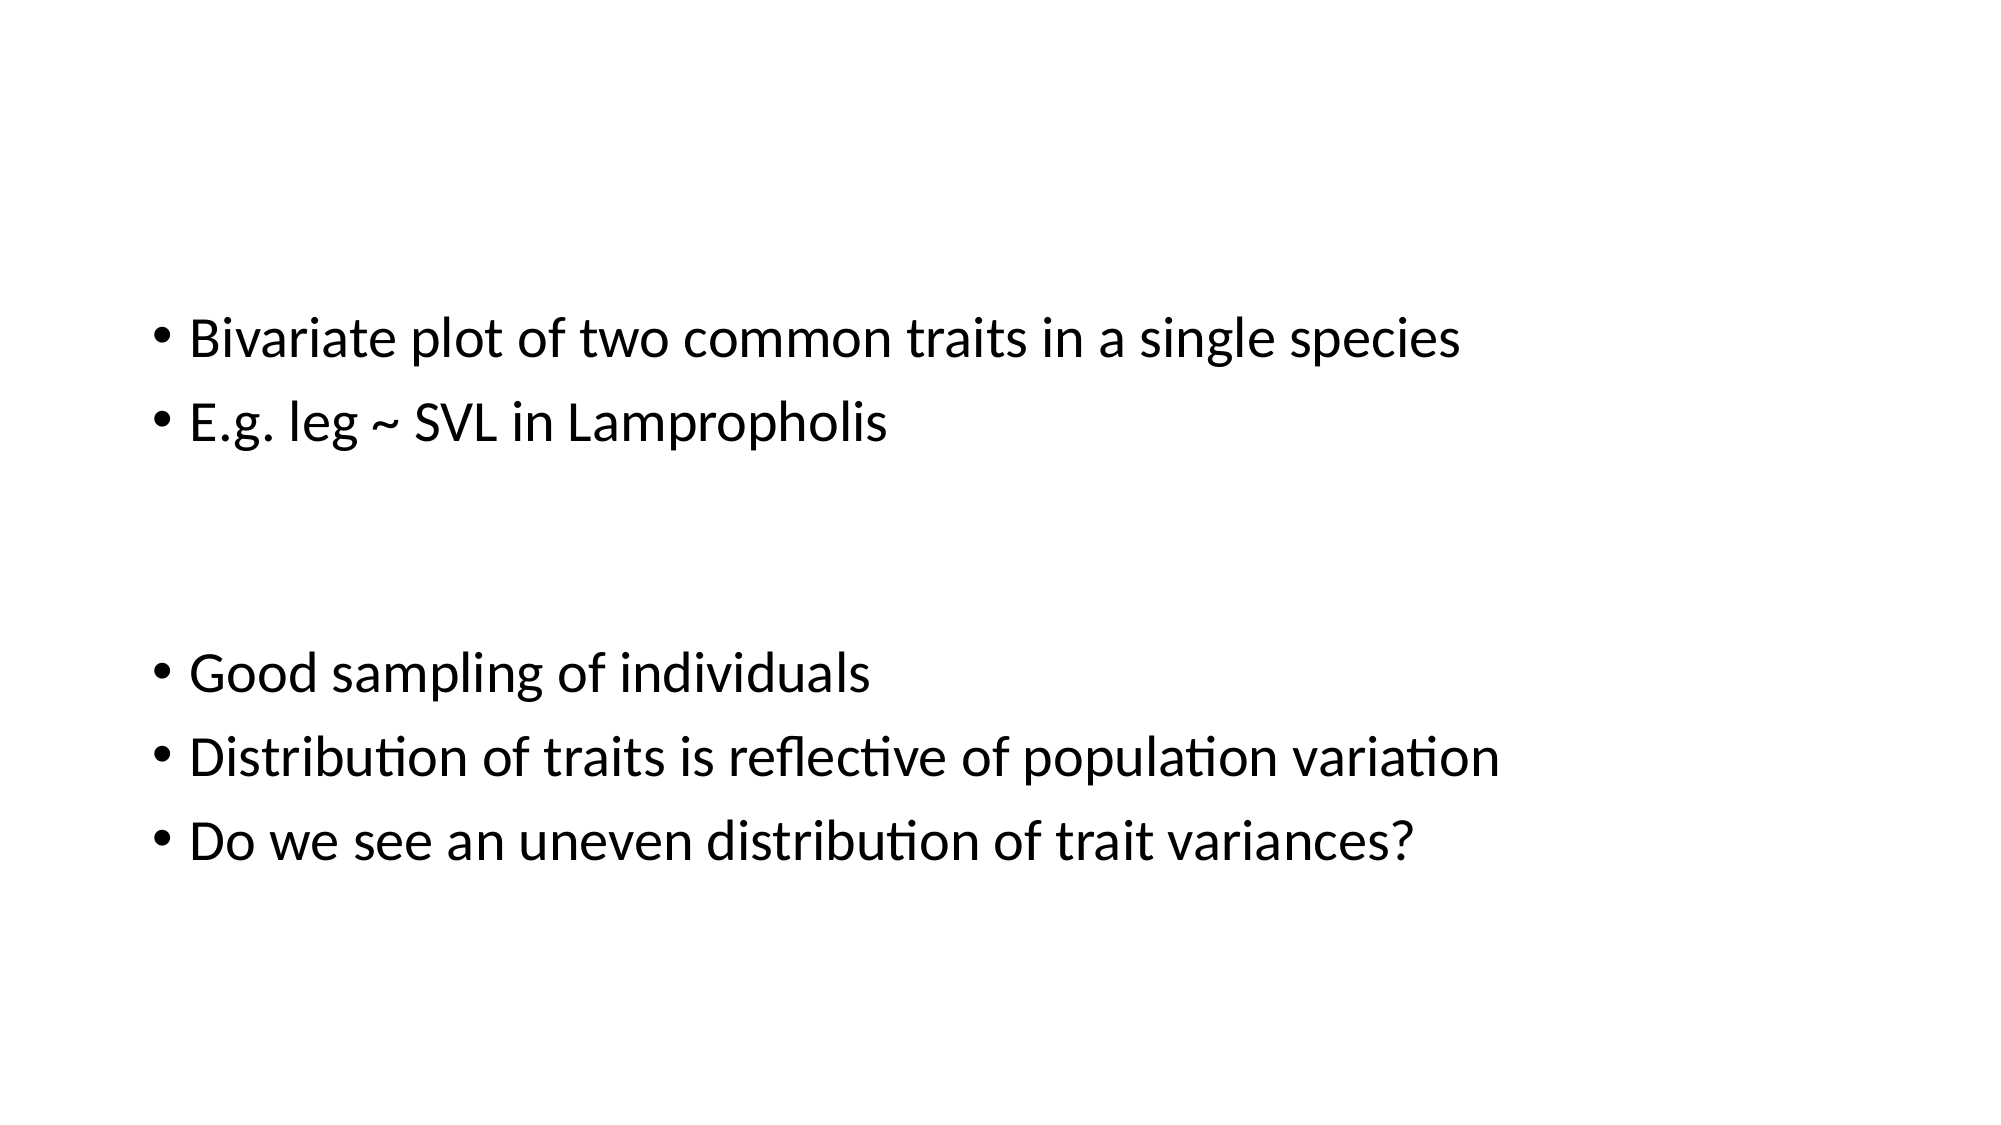

Bivariate plot of two common traits in a single species
E.g. leg ~ SVL in Lampropholis

Good sampling of individuals
Distribution of traits is reflective of population variation
Do we see an uneven distribution of trait variances?